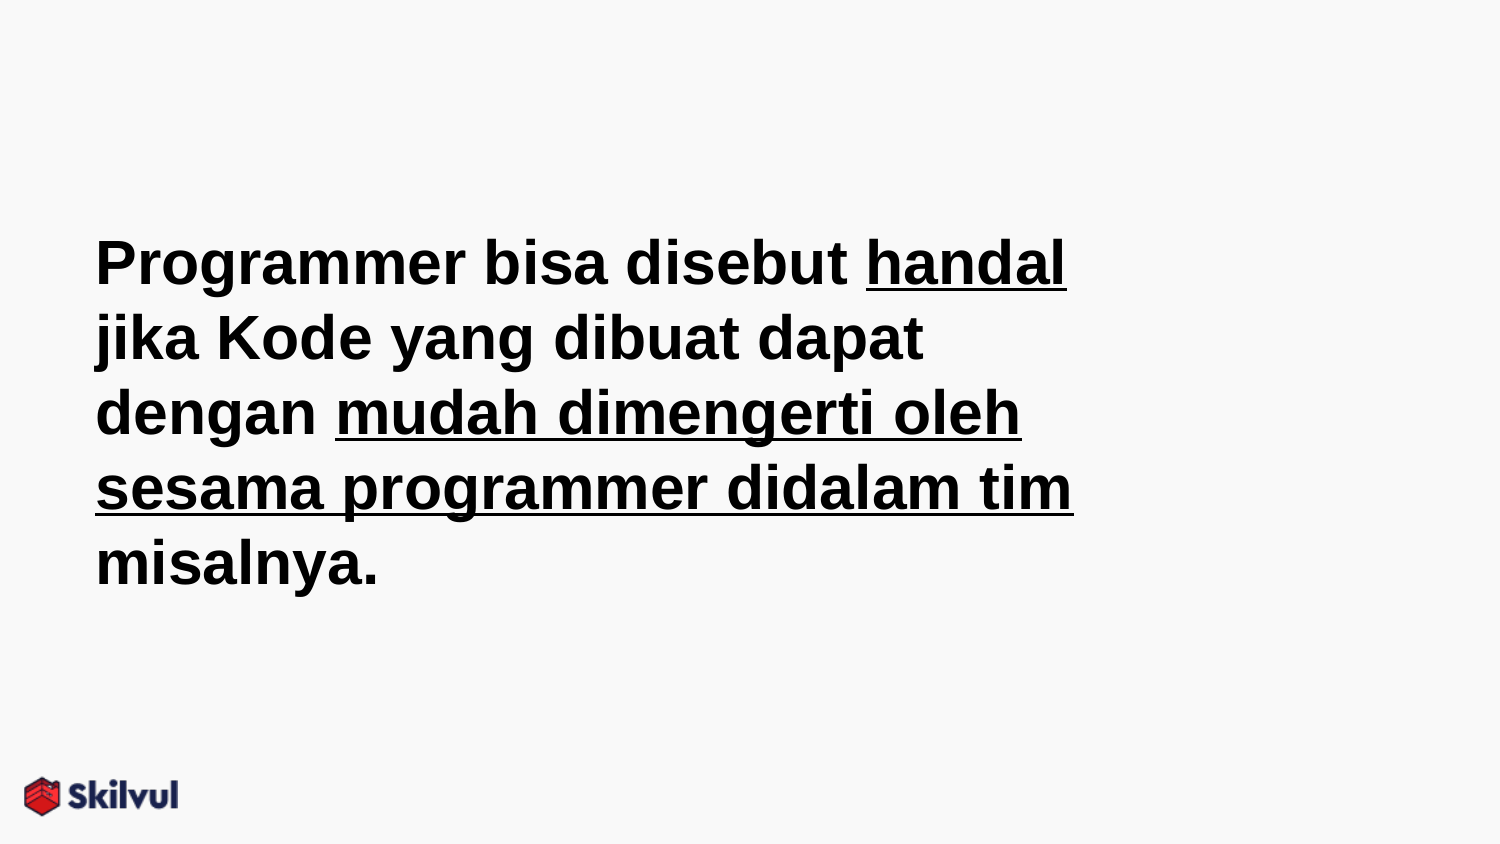

# Programmer bisa disebut handal jika Kode yang dibuat dapat dengan mudah dimengerti oleh sesama programmer didalam tim misalnya.